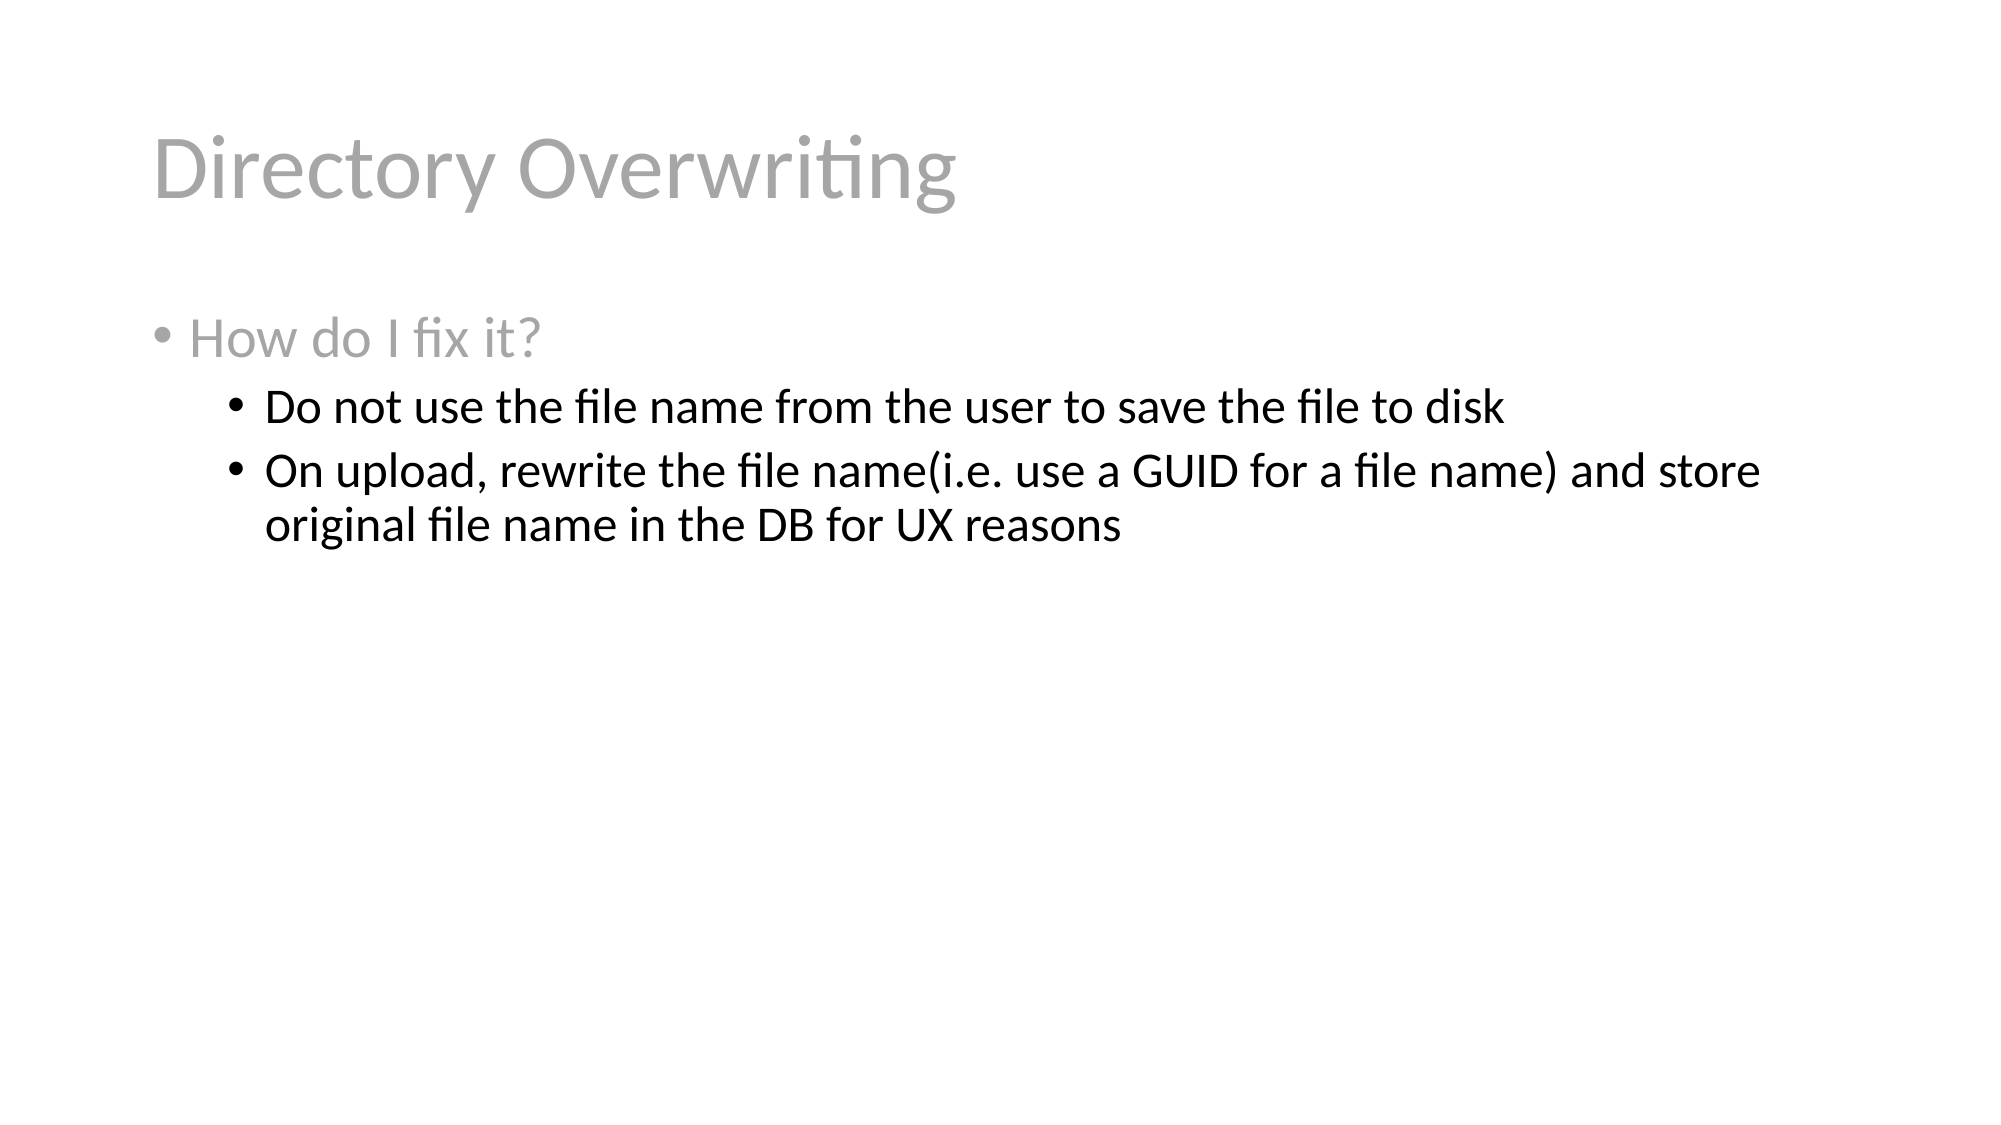

# Directory Overwriting
How do I fix it?
Do not use the file name from the user to save the file to disk
On upload, rewrite the file name(i.e. use a GUID for a file name) and store original file name in the DB for UX reasons